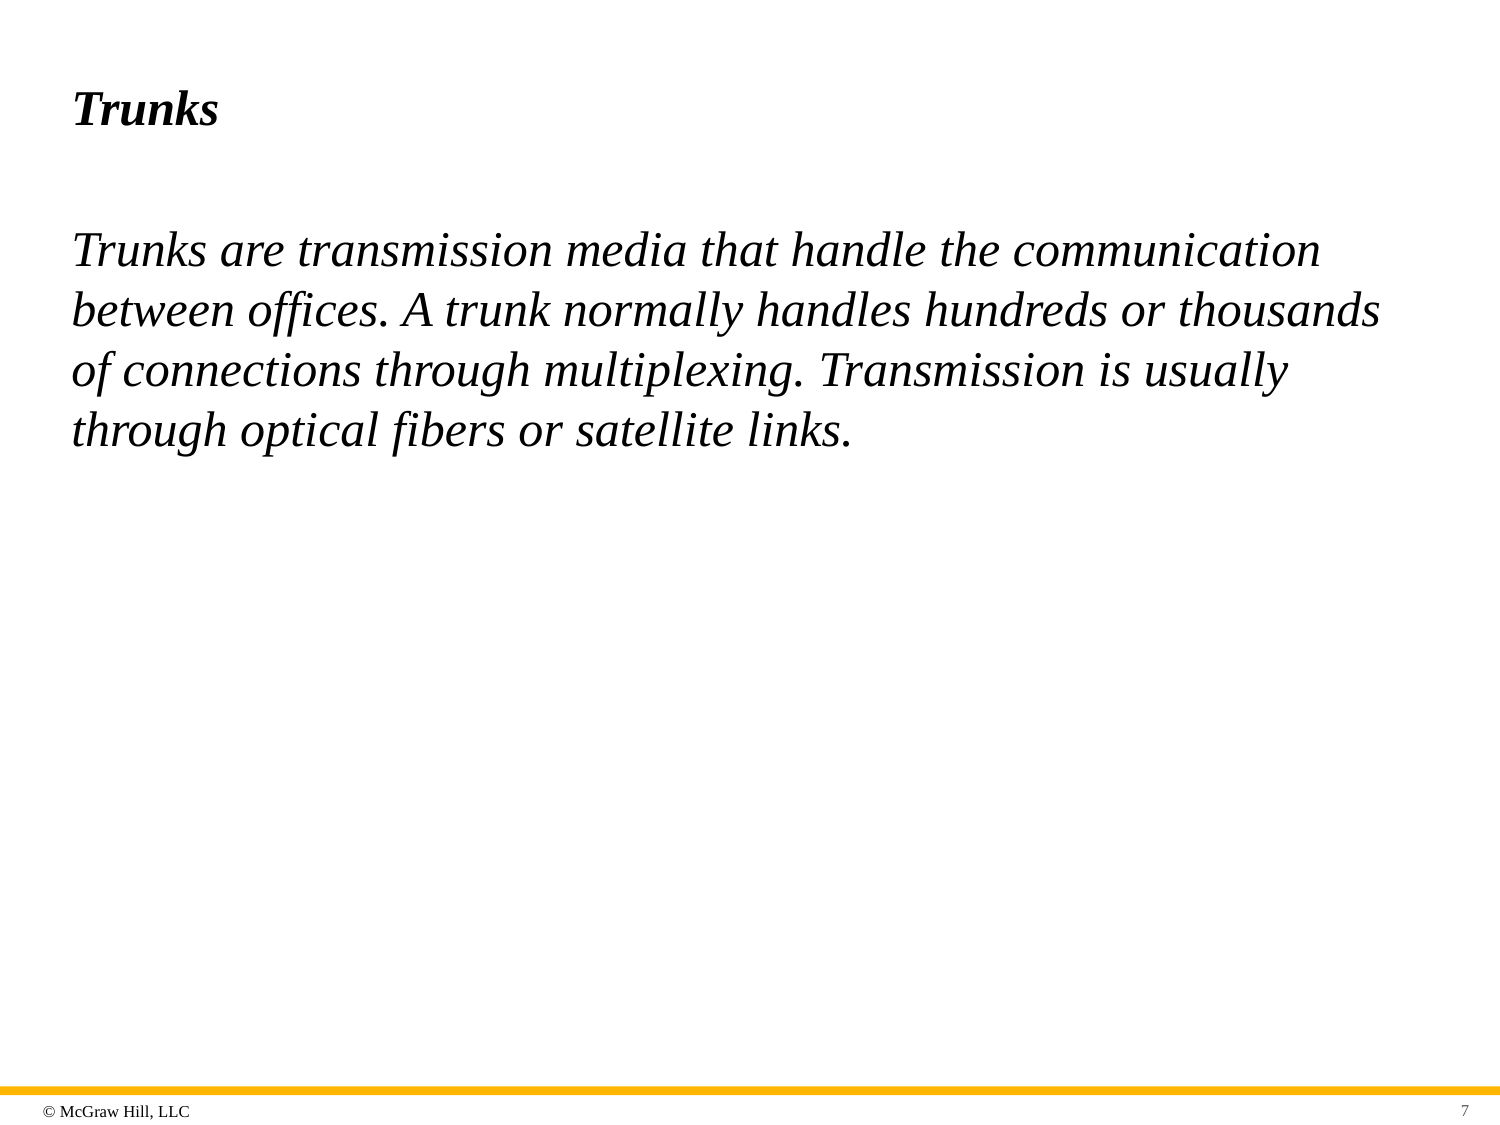

# Trunks
Trunks are transmission media that handle the communication between offices. A trunk normally handles hundreds or thousands of connections through multiplexing. Transmission is usually through optical fibers or satellite links.
7